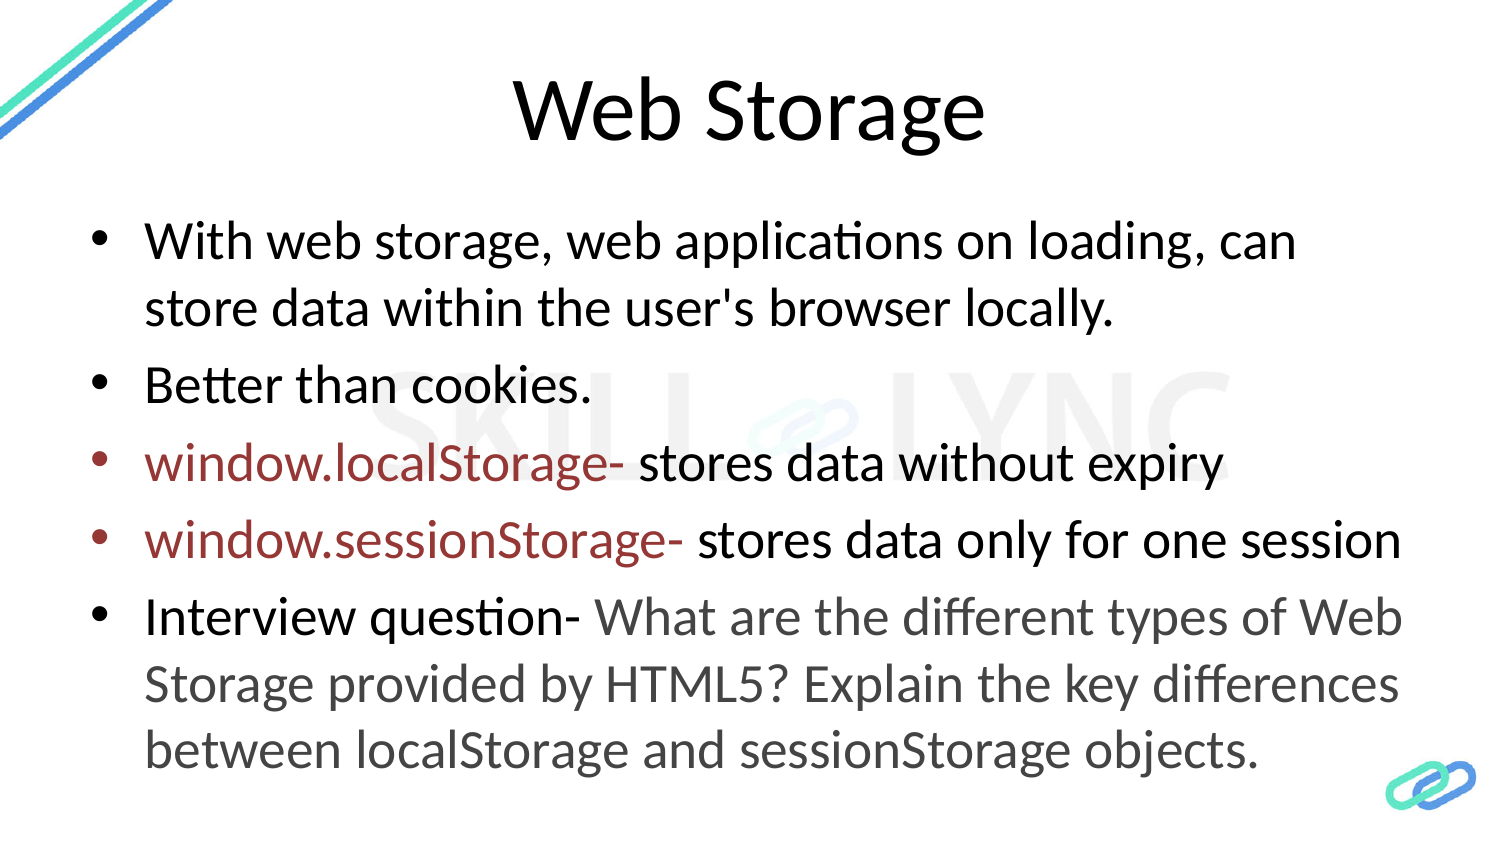

# Web Storage
With web storage, web applications on loading, can store data within the user's browser locally.
Better than cookies.
window.localStorage- stores data without expiry
window.sessionStorage- stores data only for one session
Interview question- What are the different types of Web Storage provided by HTML5? Explain the key differences between localStorage and sessionStorage objects.